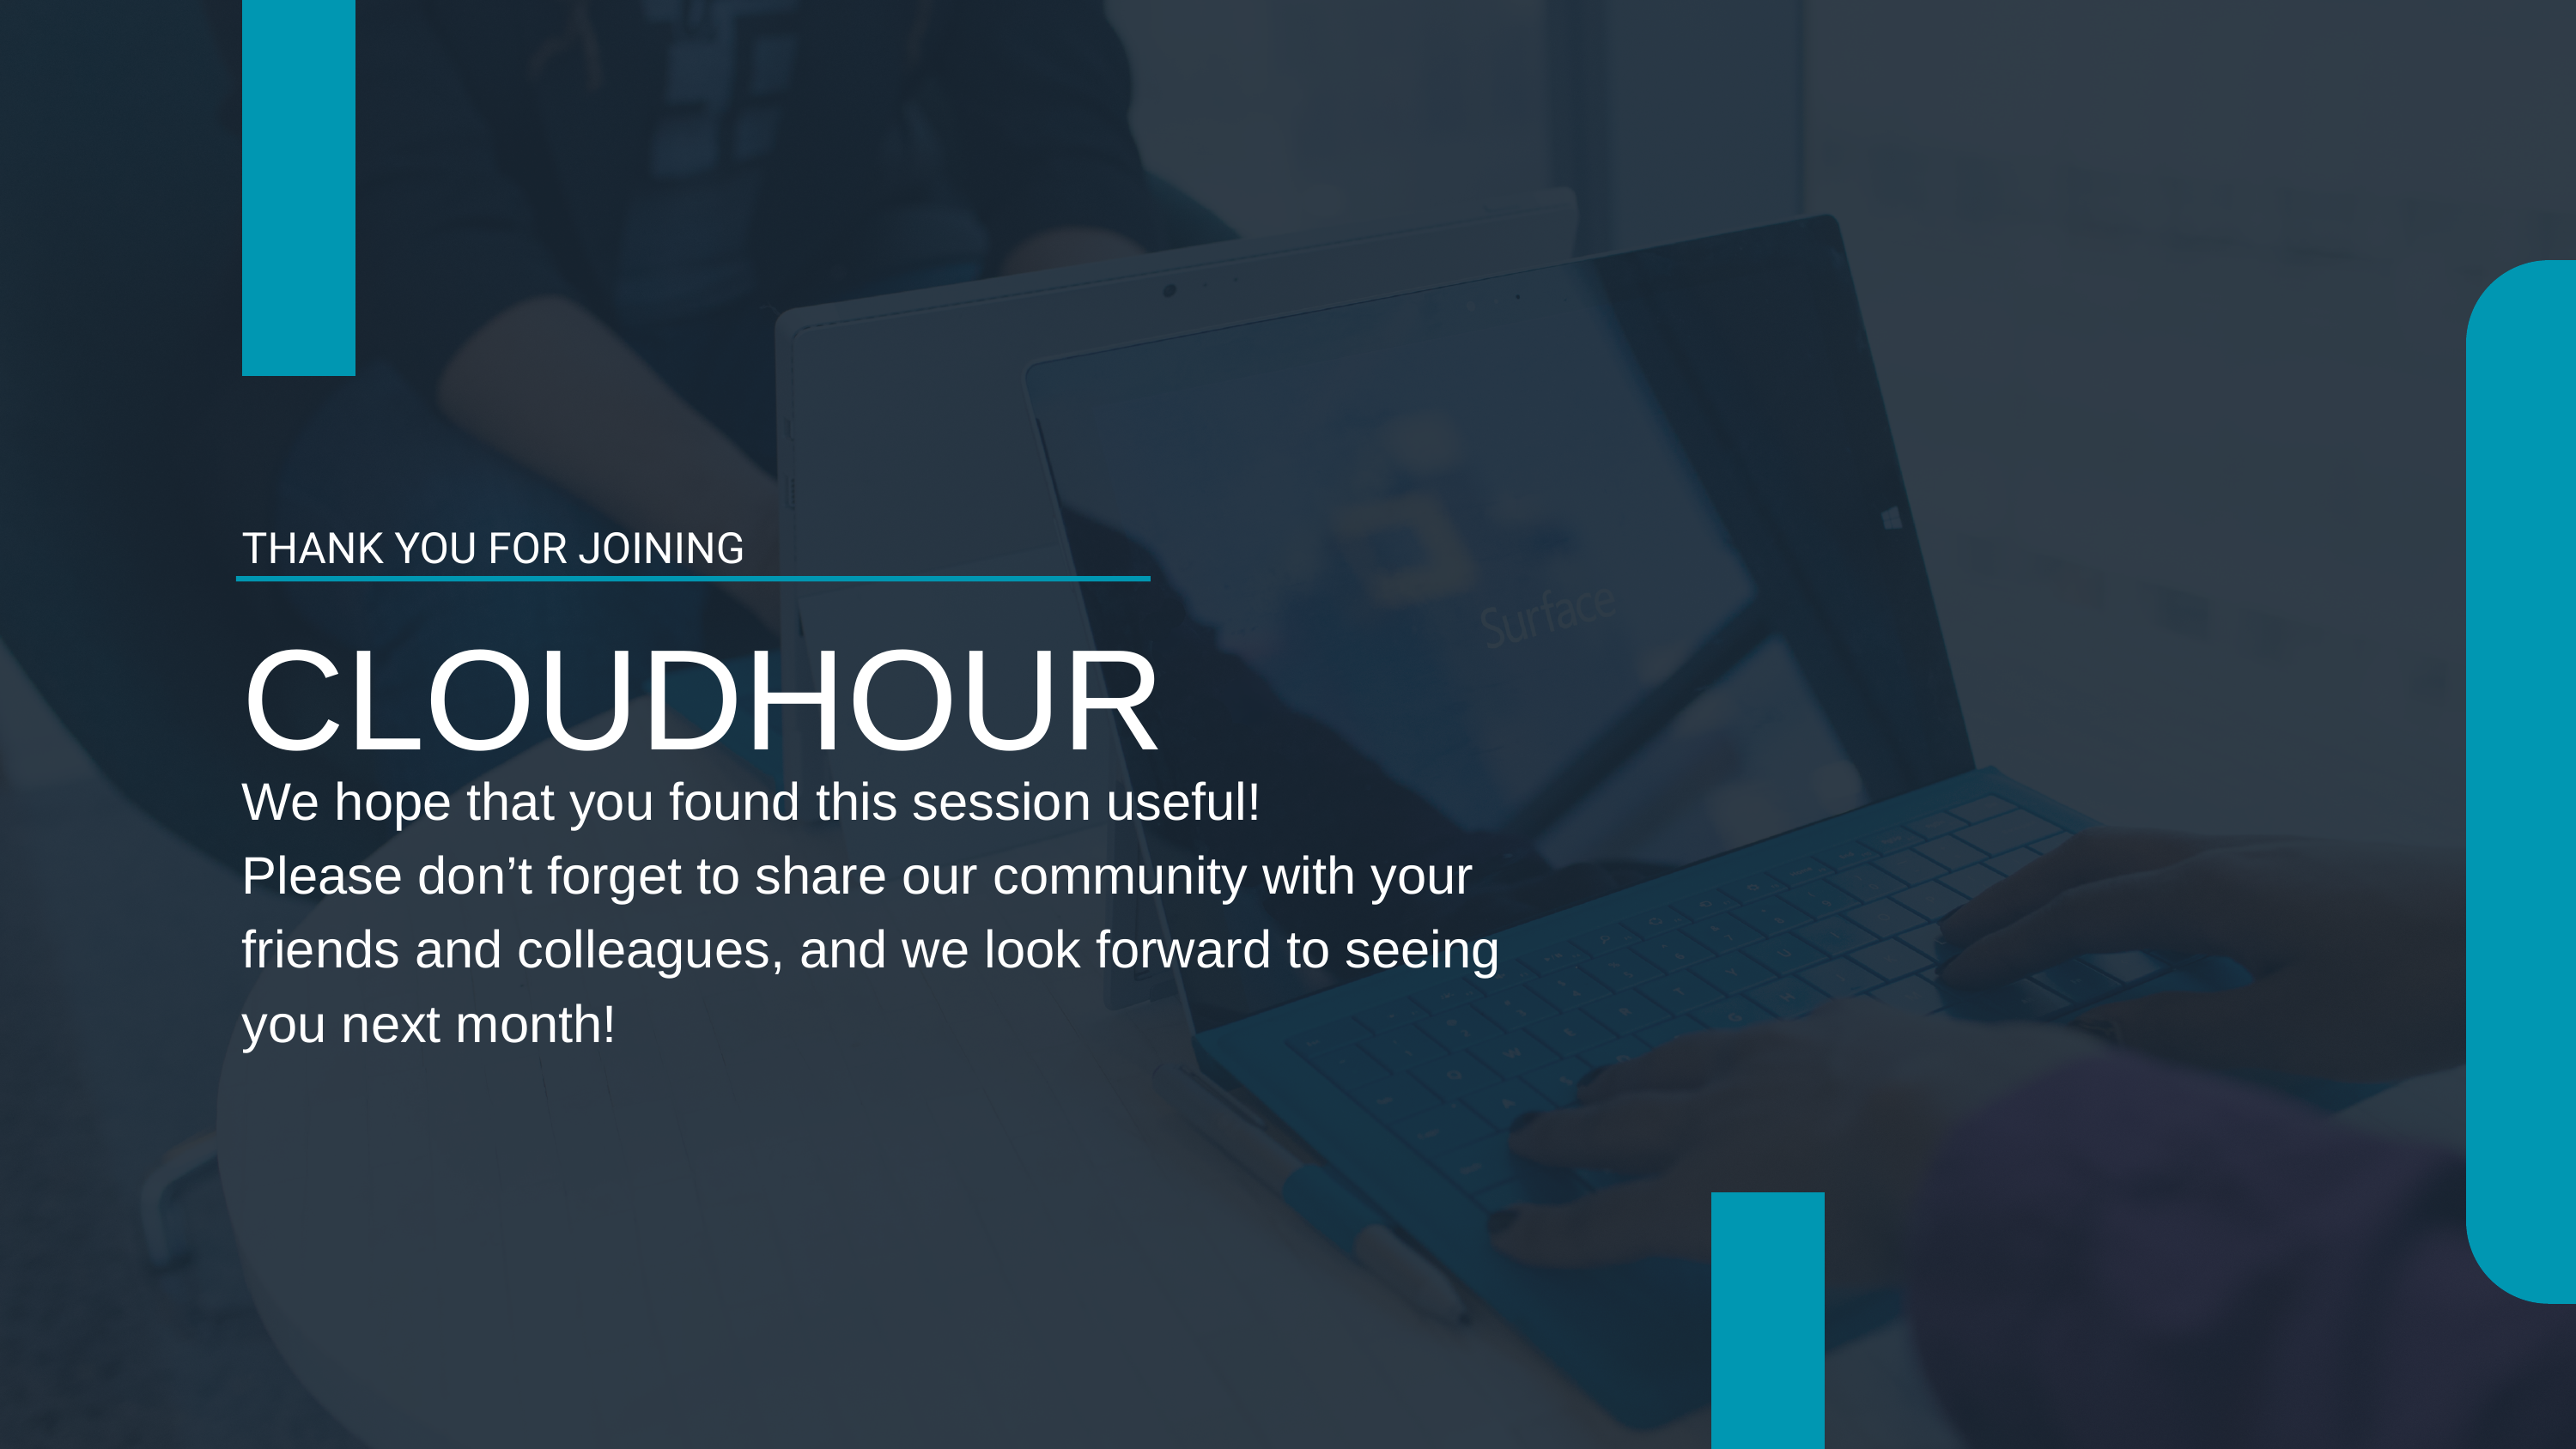

THANK YOU FOR JOINING
CLOUDHOUR

We hope that you found this session useful!
Please don’t forget to share our community with your friends and colleagues, and we look forward to seeing you next month!